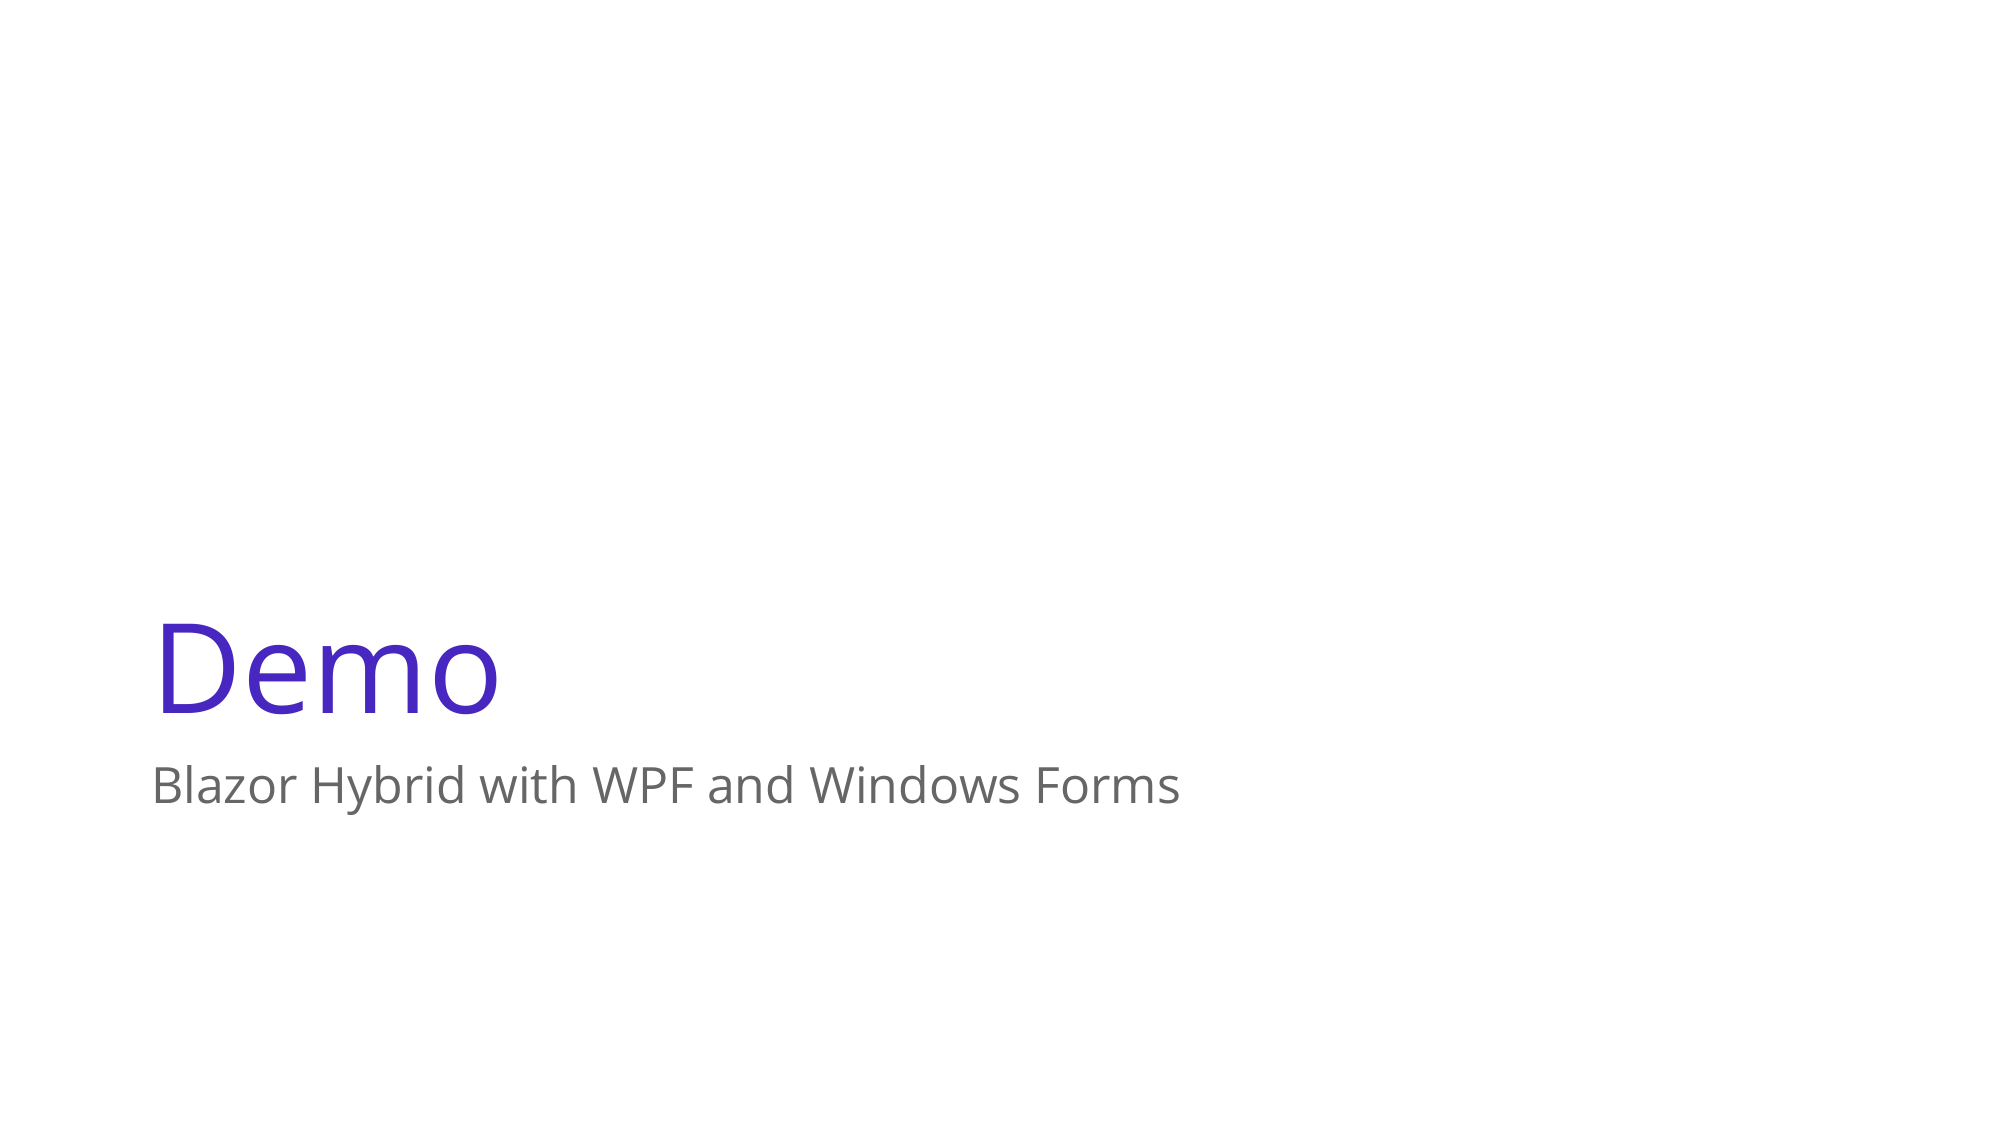

# Demo
Blazor Hybrid with WPF and Windows Forms